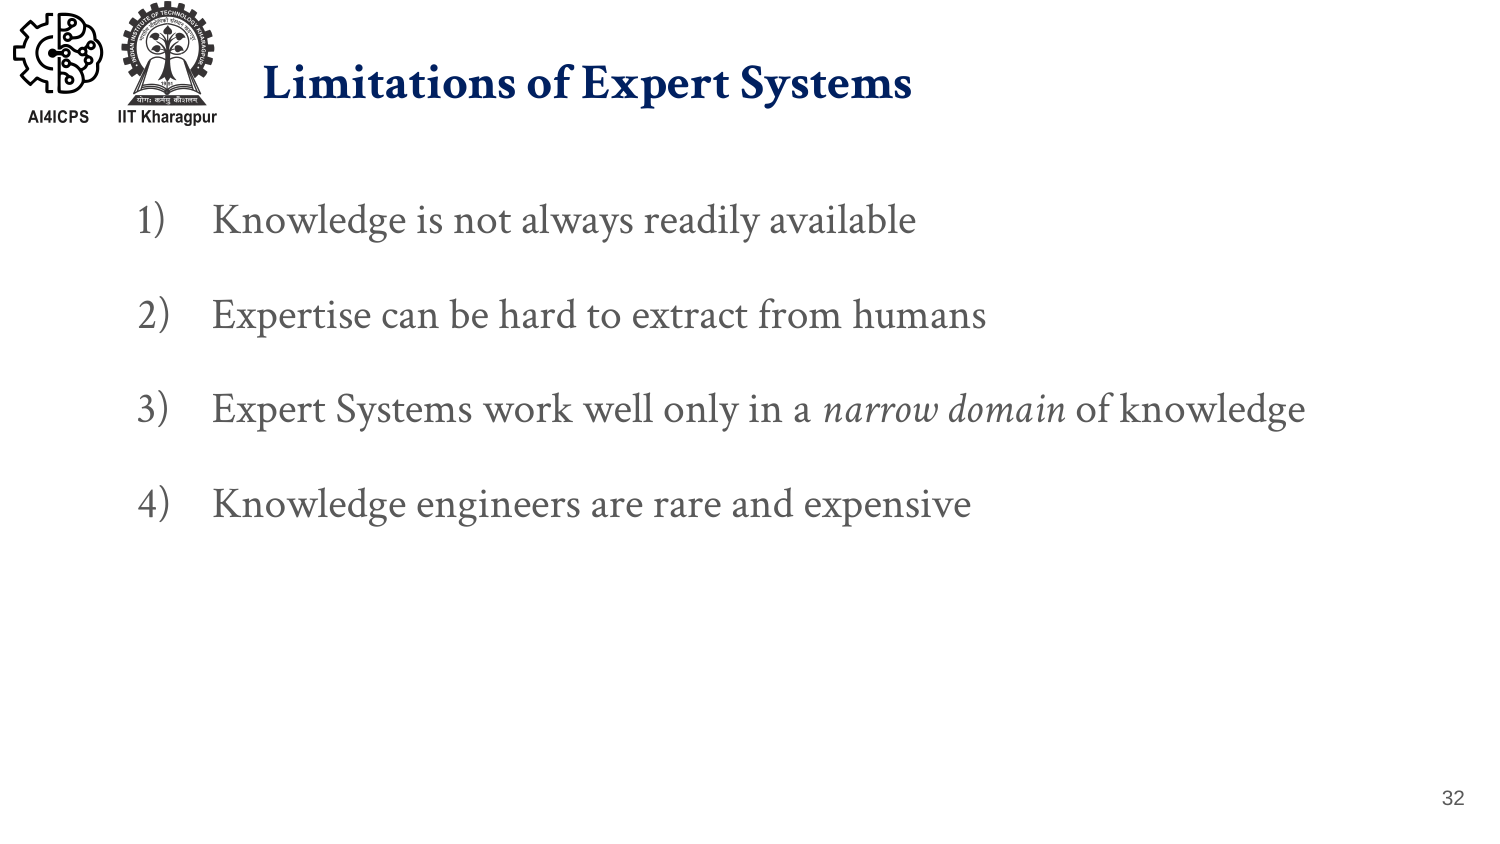

# Limitations of Expert Systems
Knowledge is not always readily available

Expertise can be hard to extract from humans

Expert Systems work well only in a narrow domain of knowledge

Knowledge engineers are rare and expensive
32